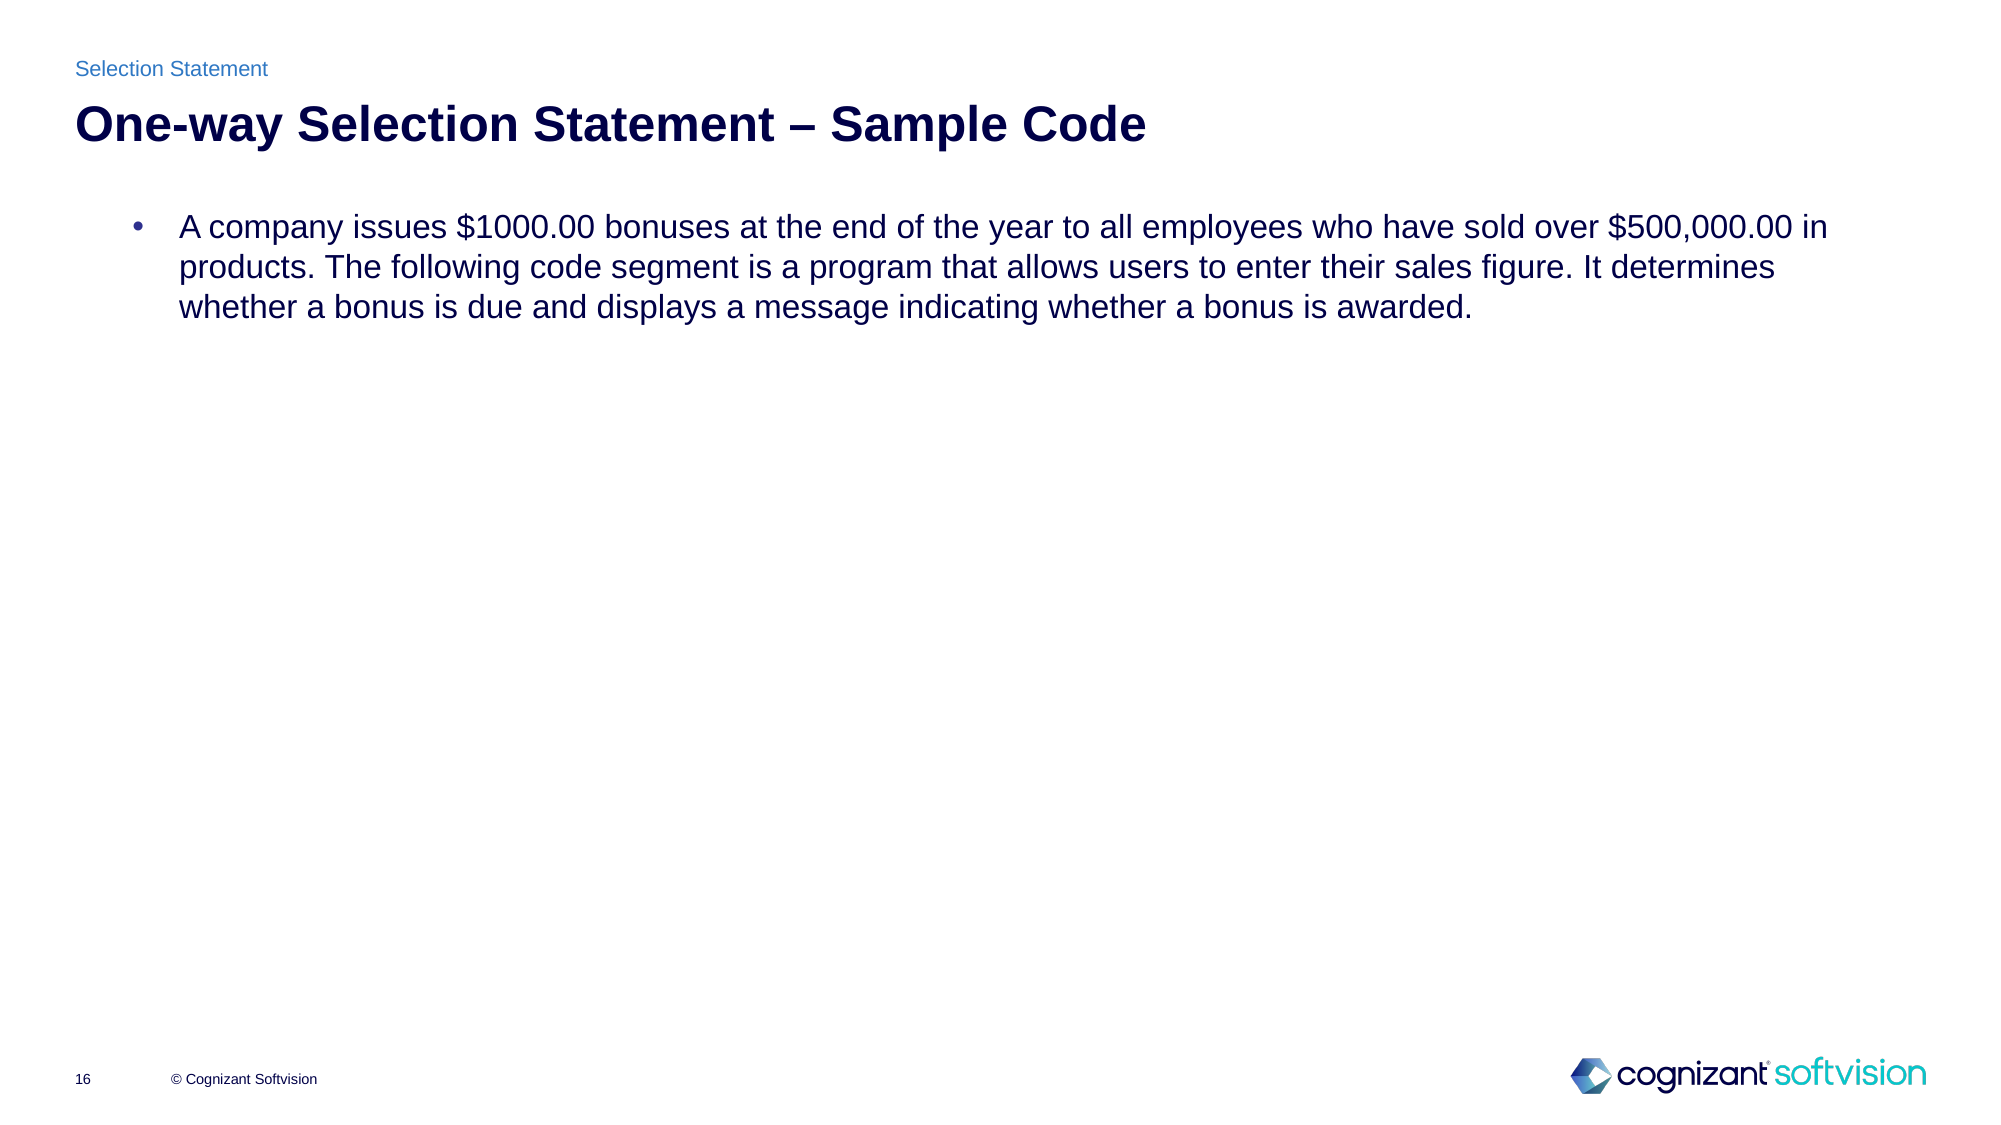

Selection Statement
# One-way Selection Statement – Sample Code
A company issues $1000.00 bonuses at the end of the year to all employees who have sold over $500,000.00 in products. The following code segment is a program that allows users to enter their sales figure. It determines whether a bonus is due and displays a message indicating whether a bonus is awarded.
© Cognizant Softvision
16